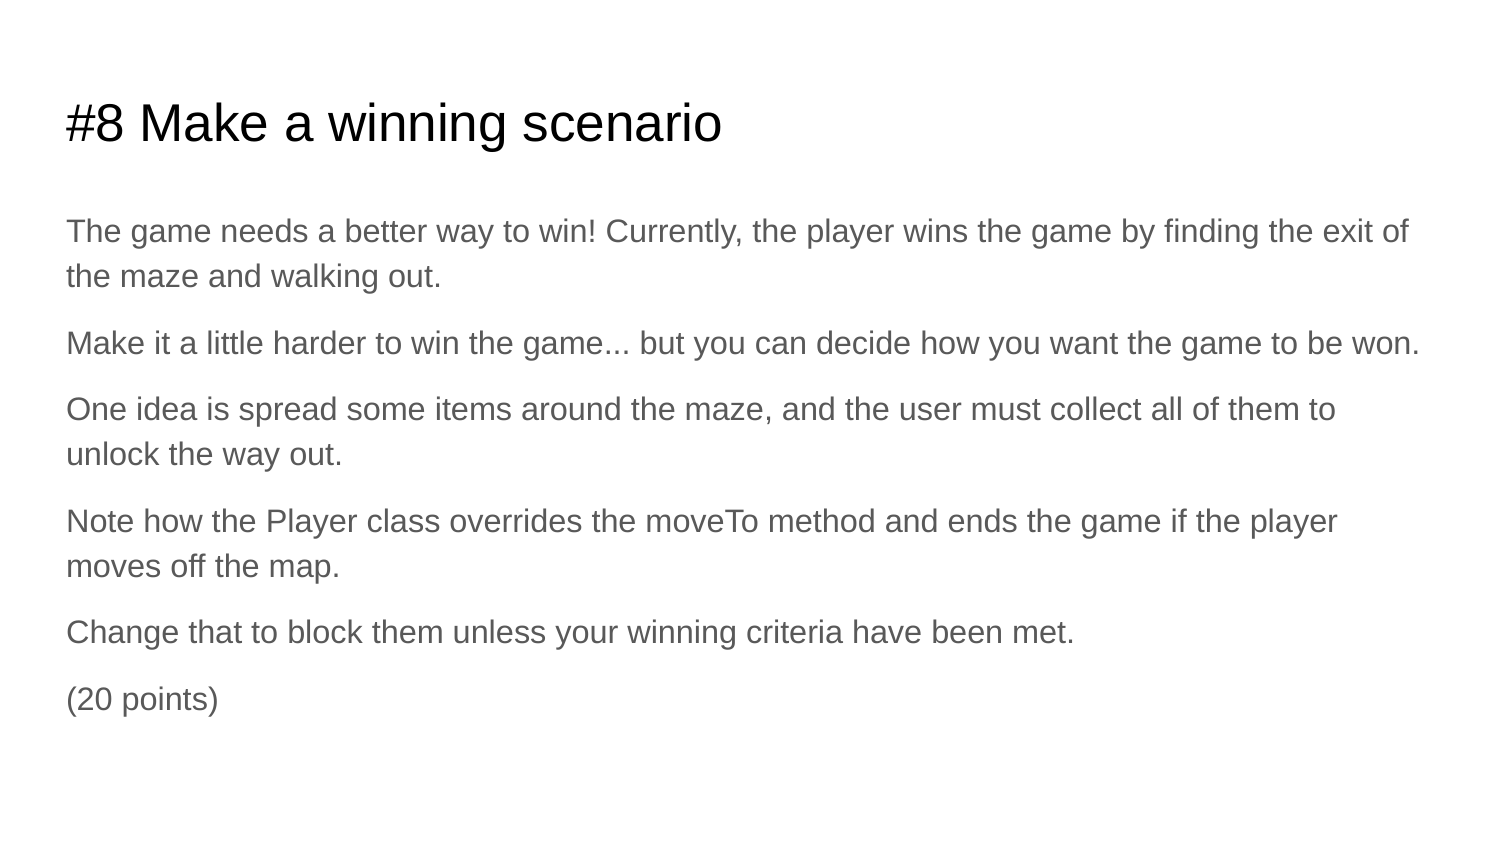

# #8 Make a winning scenario
The game needs a better way to win! Currently, the player wins the game by finding the exit of the maze and walking out.
Make it a little harder to win the game... but you can decide how you want the game to be won.
One idea is spread some items around the maze, and the user must collect all of them to unlock the way out.
Note how the Player class overrides the moveTo method and ends the game if the player moves off the map.
Change that to block them unless your winning criteria have been met.
(20 points)